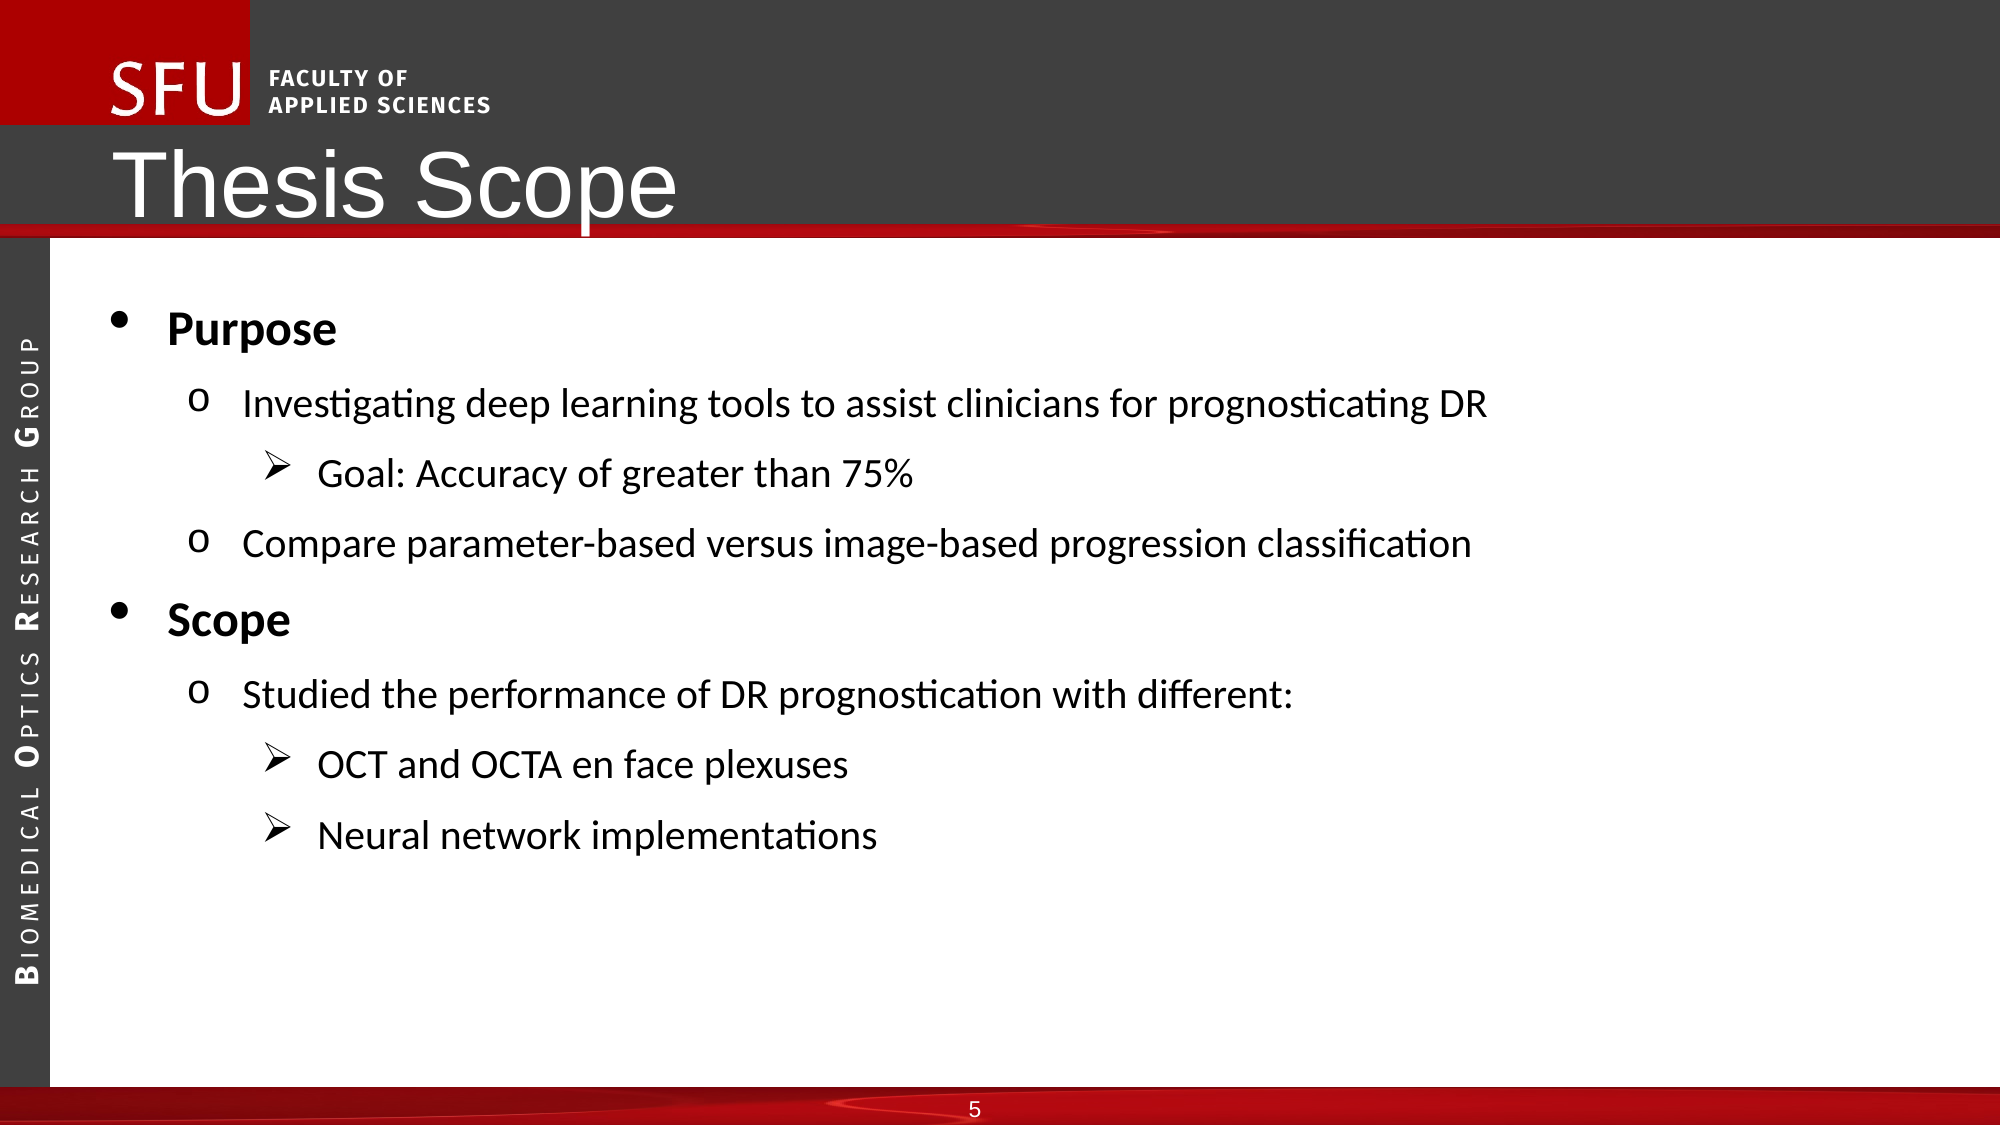

Thesis Scope
Purpose
Investigating deep learning tools to assist clinicians for prognosticating DR
Goal: Accuracy of greater than 75%
Compare parameter-based versus image-based progression classification
Scope
Studied the performance of DR prognostication with different:
OCT and OCTA en face plexuses
Neural network implementations